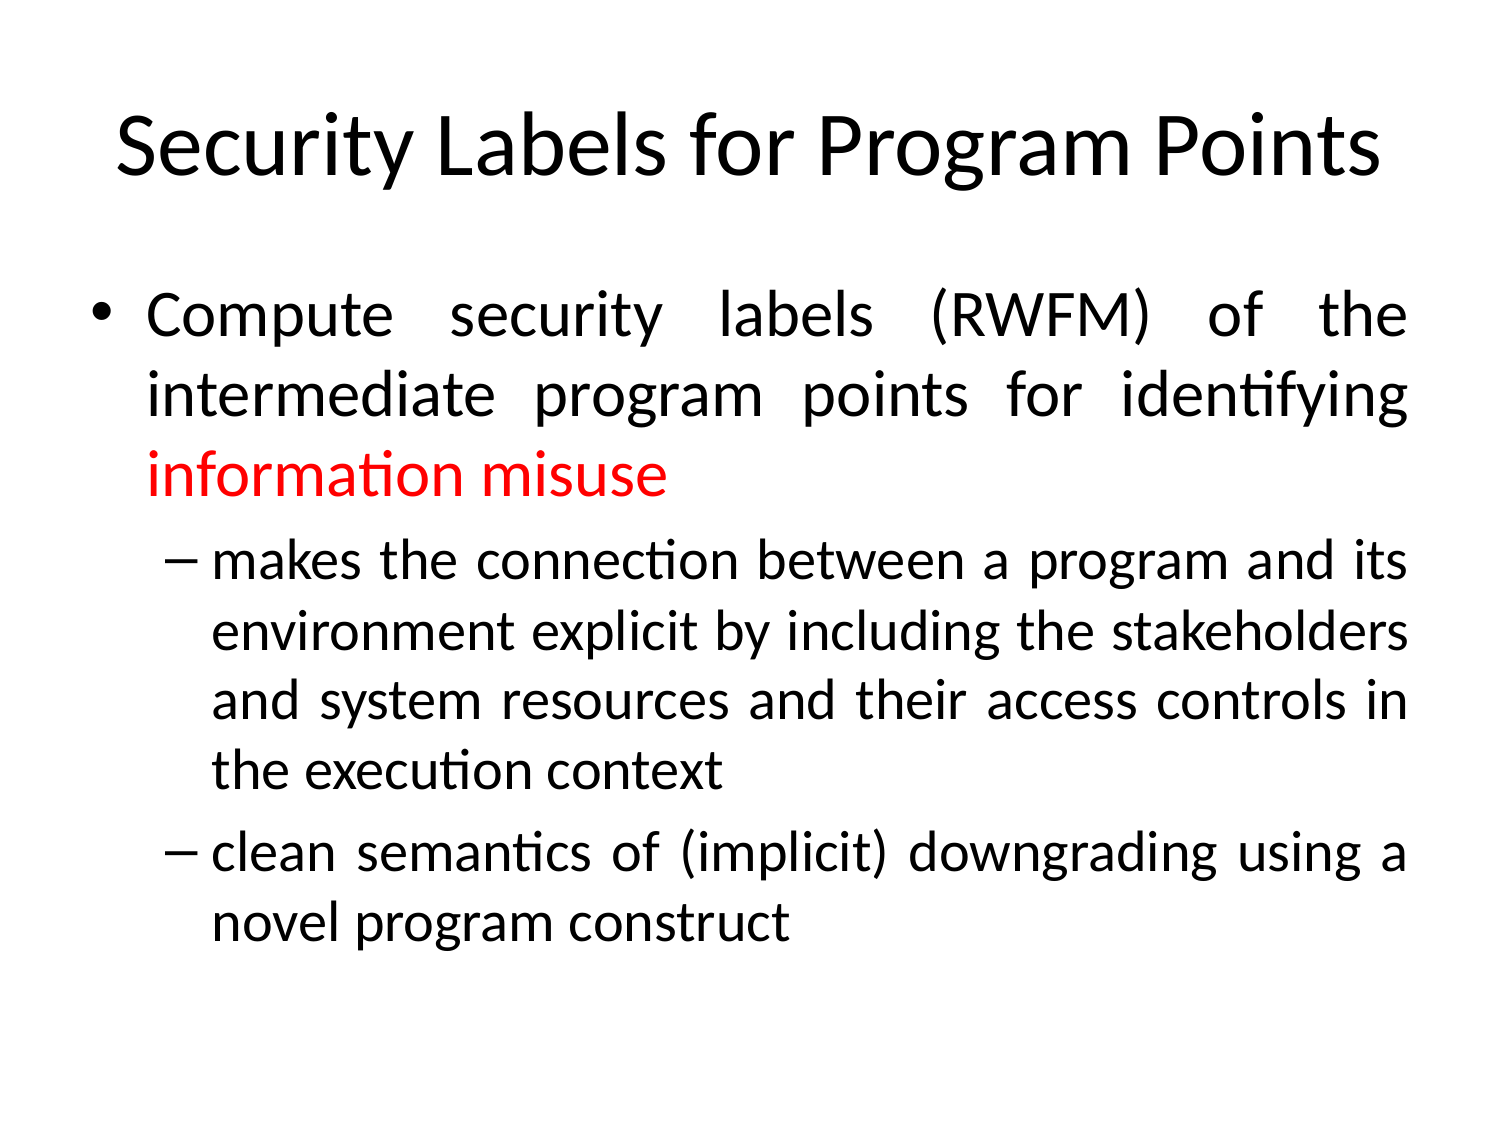

# Security Labels for Program Points
Compute security labels (RWFM) of the intermediate program points for identifying information misuse
makes the connection between a program and its environment explicit by including the stakeholders and system resources and their access controls in the execution context
clean semantics of (implicit) downgrading using a novel program construct